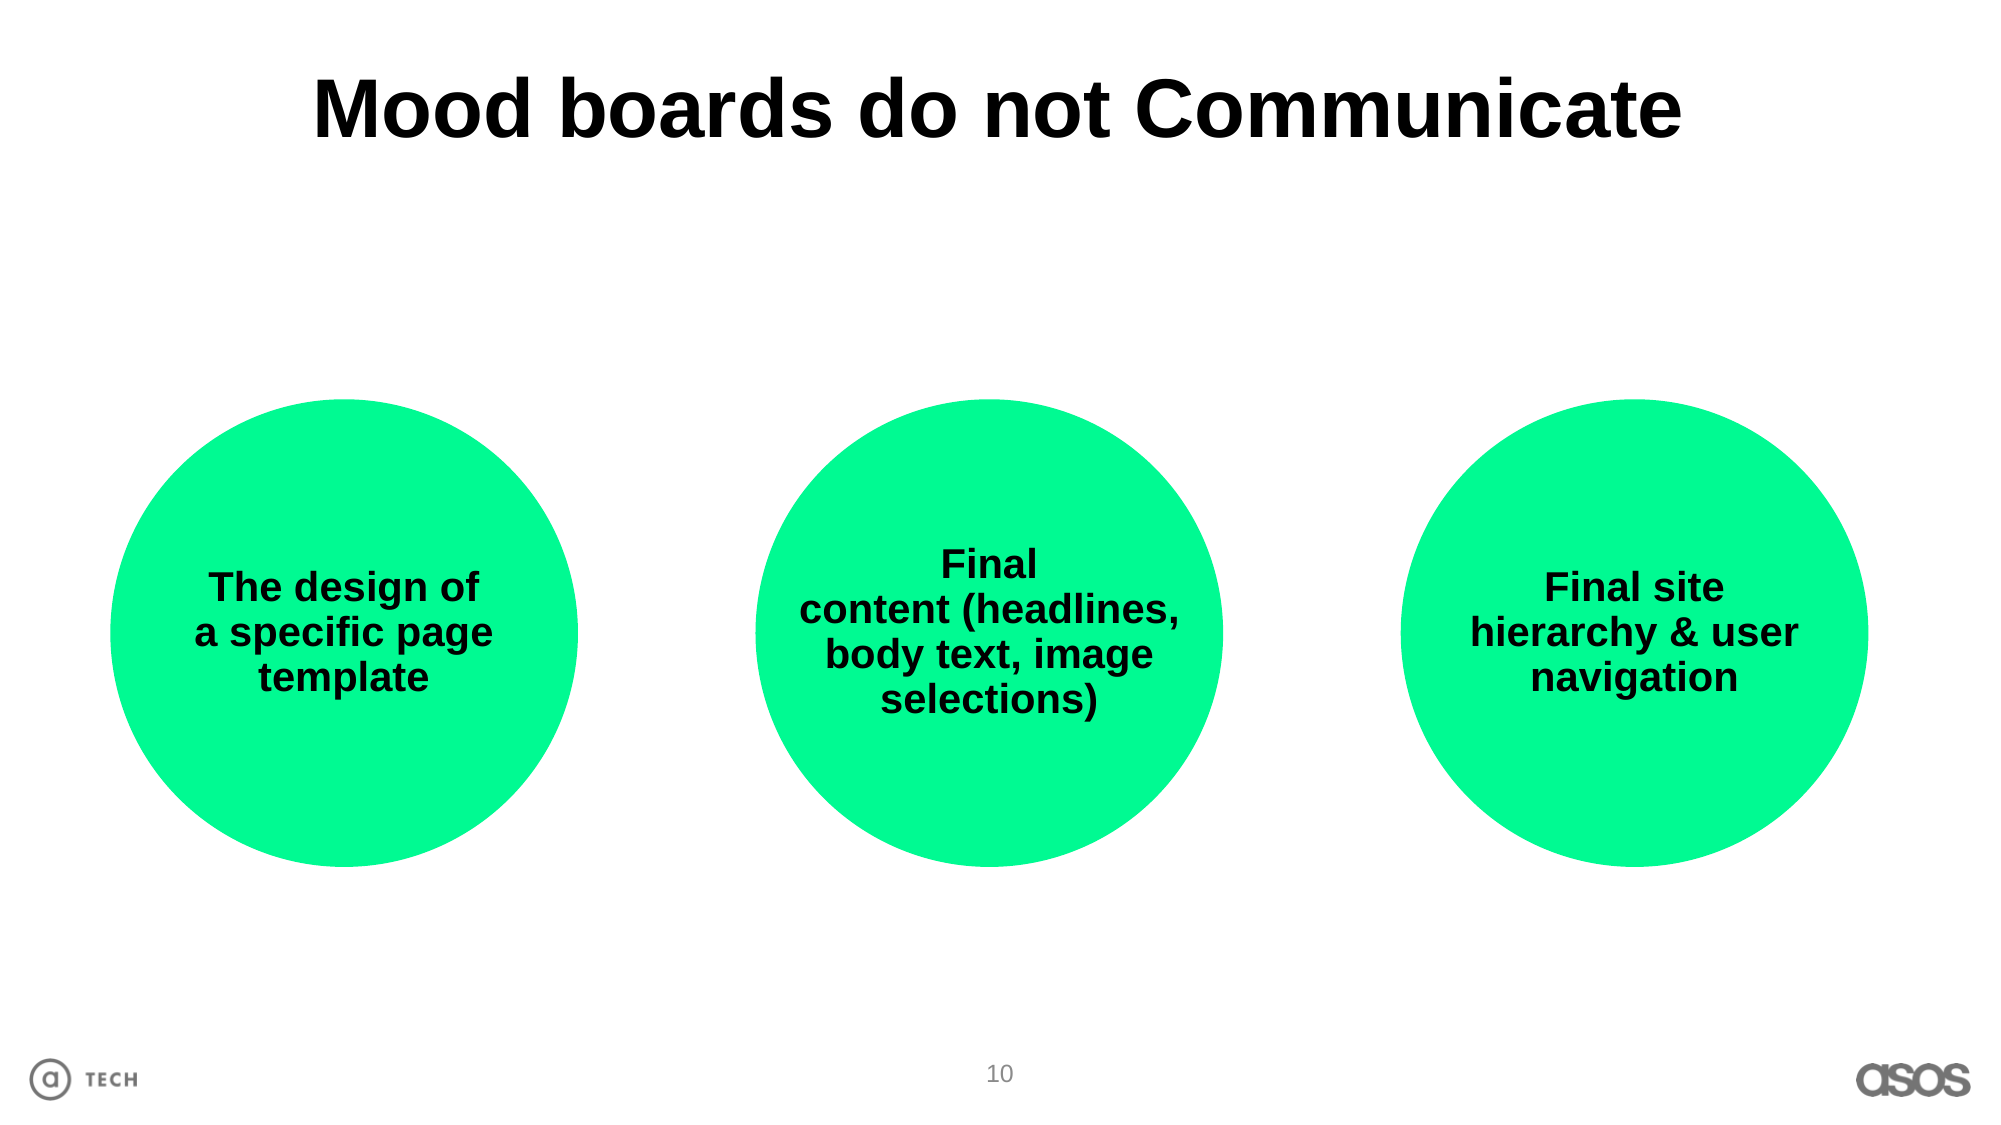

Mood boards do not Communicate

The design of a specific page template
Final content (headlines, body text, image selections)
Final site hierarchy & user navigation